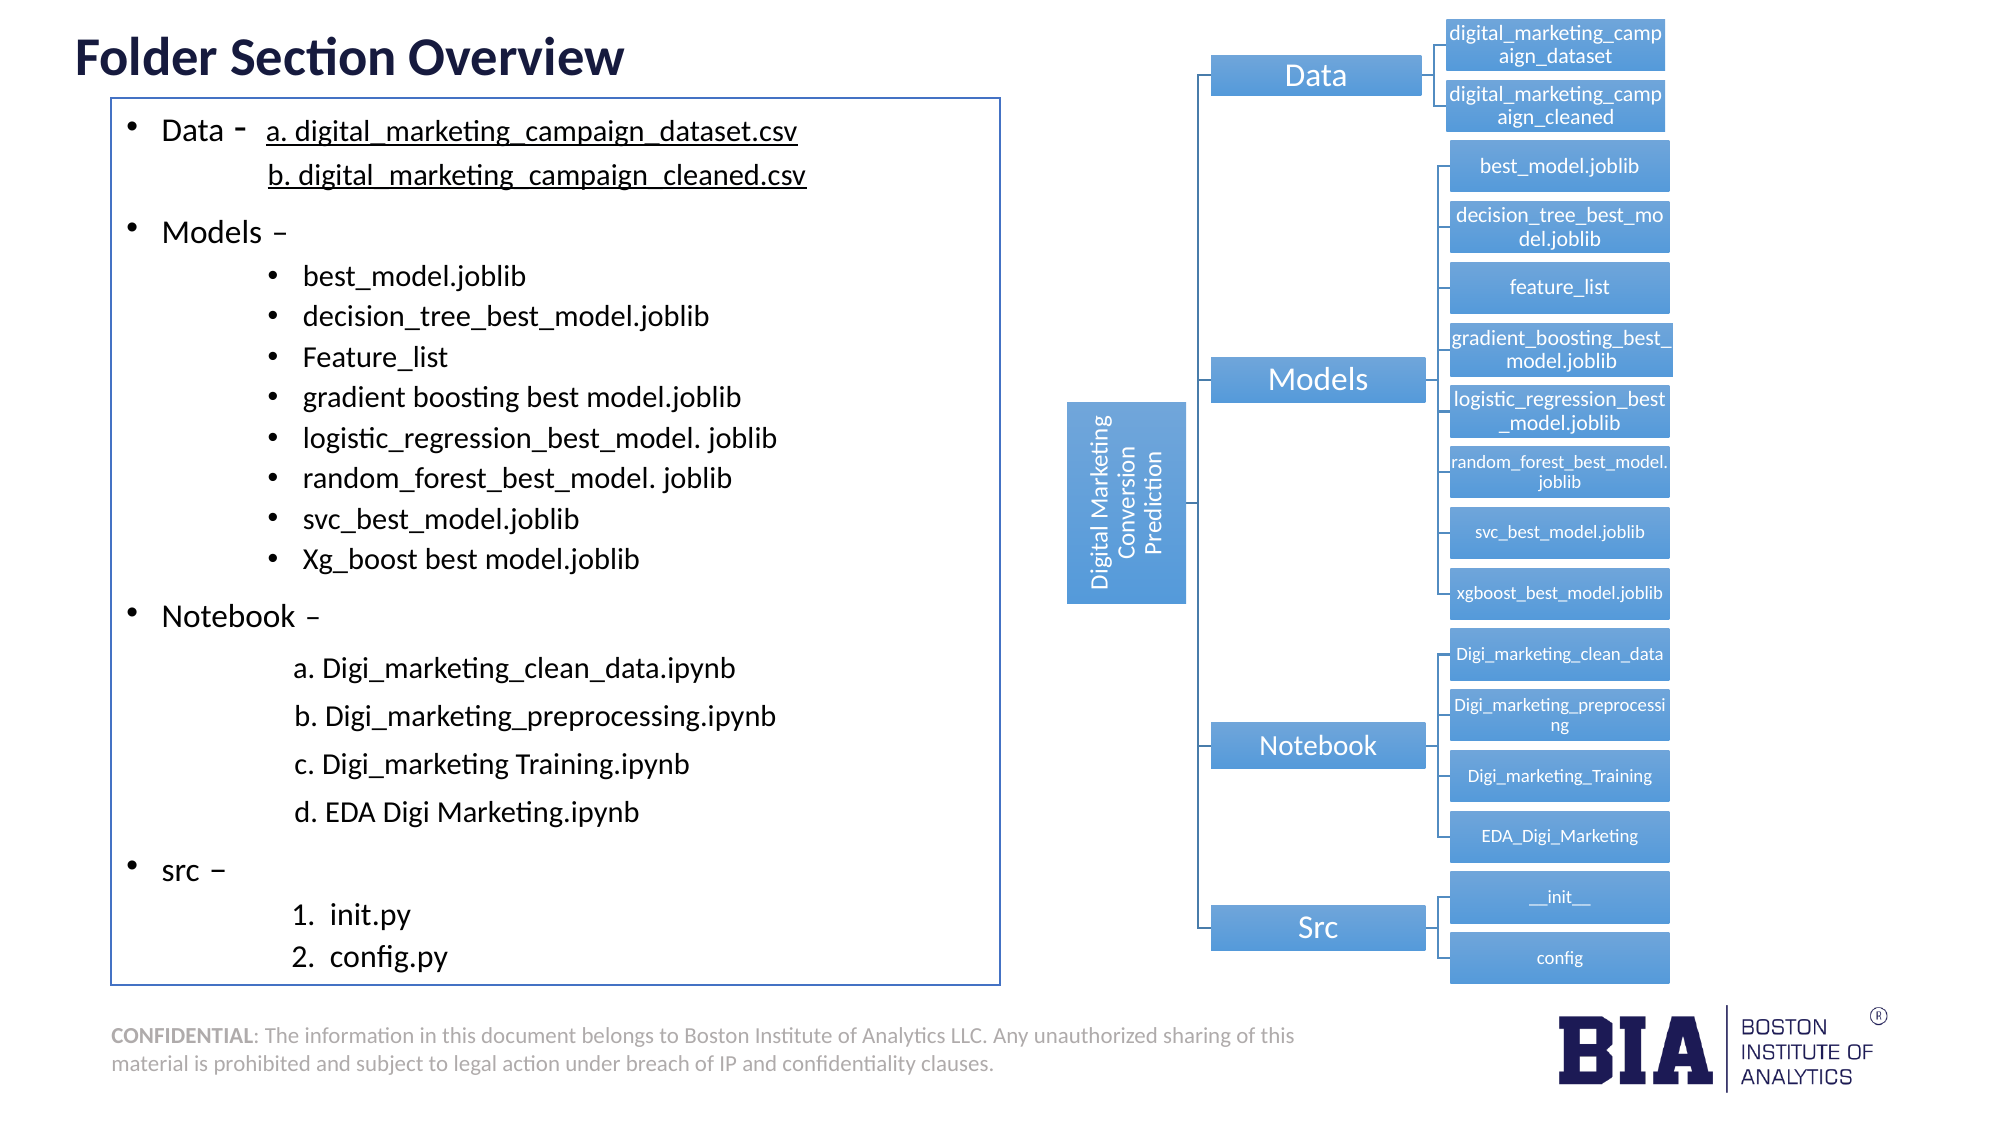

Digital Marketing Conversion Prediction
Data
digital_marketing_campaign_dataset
digital_marketing_campaign_cleaned
Models
best_model.joblib
decision_tree_best_model.joblib
feature_list
gradient_boosting_best_model.joblib
logistic_regression_best_model.joblib
random_forest_best_model.joblib
svc_best_model.joblib
xgboost_best_model.joblib
Notebook
Digi_marketing_clean_data
Digi_marketing_preprocessing
Digi_marketing_Training
EDA_Digi_Marketing
Src
__init__
config
# Folder Section Overview
Data -  a. digital_marketing_campaign_dataset.csv
b. digital_marketing_campaign_cleaned.csv
Models –
best_model.joblib
decision_tree_best_model.joblib
Feature_list
gradient boosting best model.joblib
logistic_regression_best_model. joblib
random_forest_best_model. joblib
svc_best_model.joblib
Xg_boost best model.joblib
Notebook –
                             a. Digi_marketing_clean_data.ipynb
                        b. Digi_marketing_preprocessing.ipynb
                        c. Digi_marketing Training.ipynb
                        d. EDA Digi Marketing.ipynb
src –
             1.  init.py
             2.  config.py